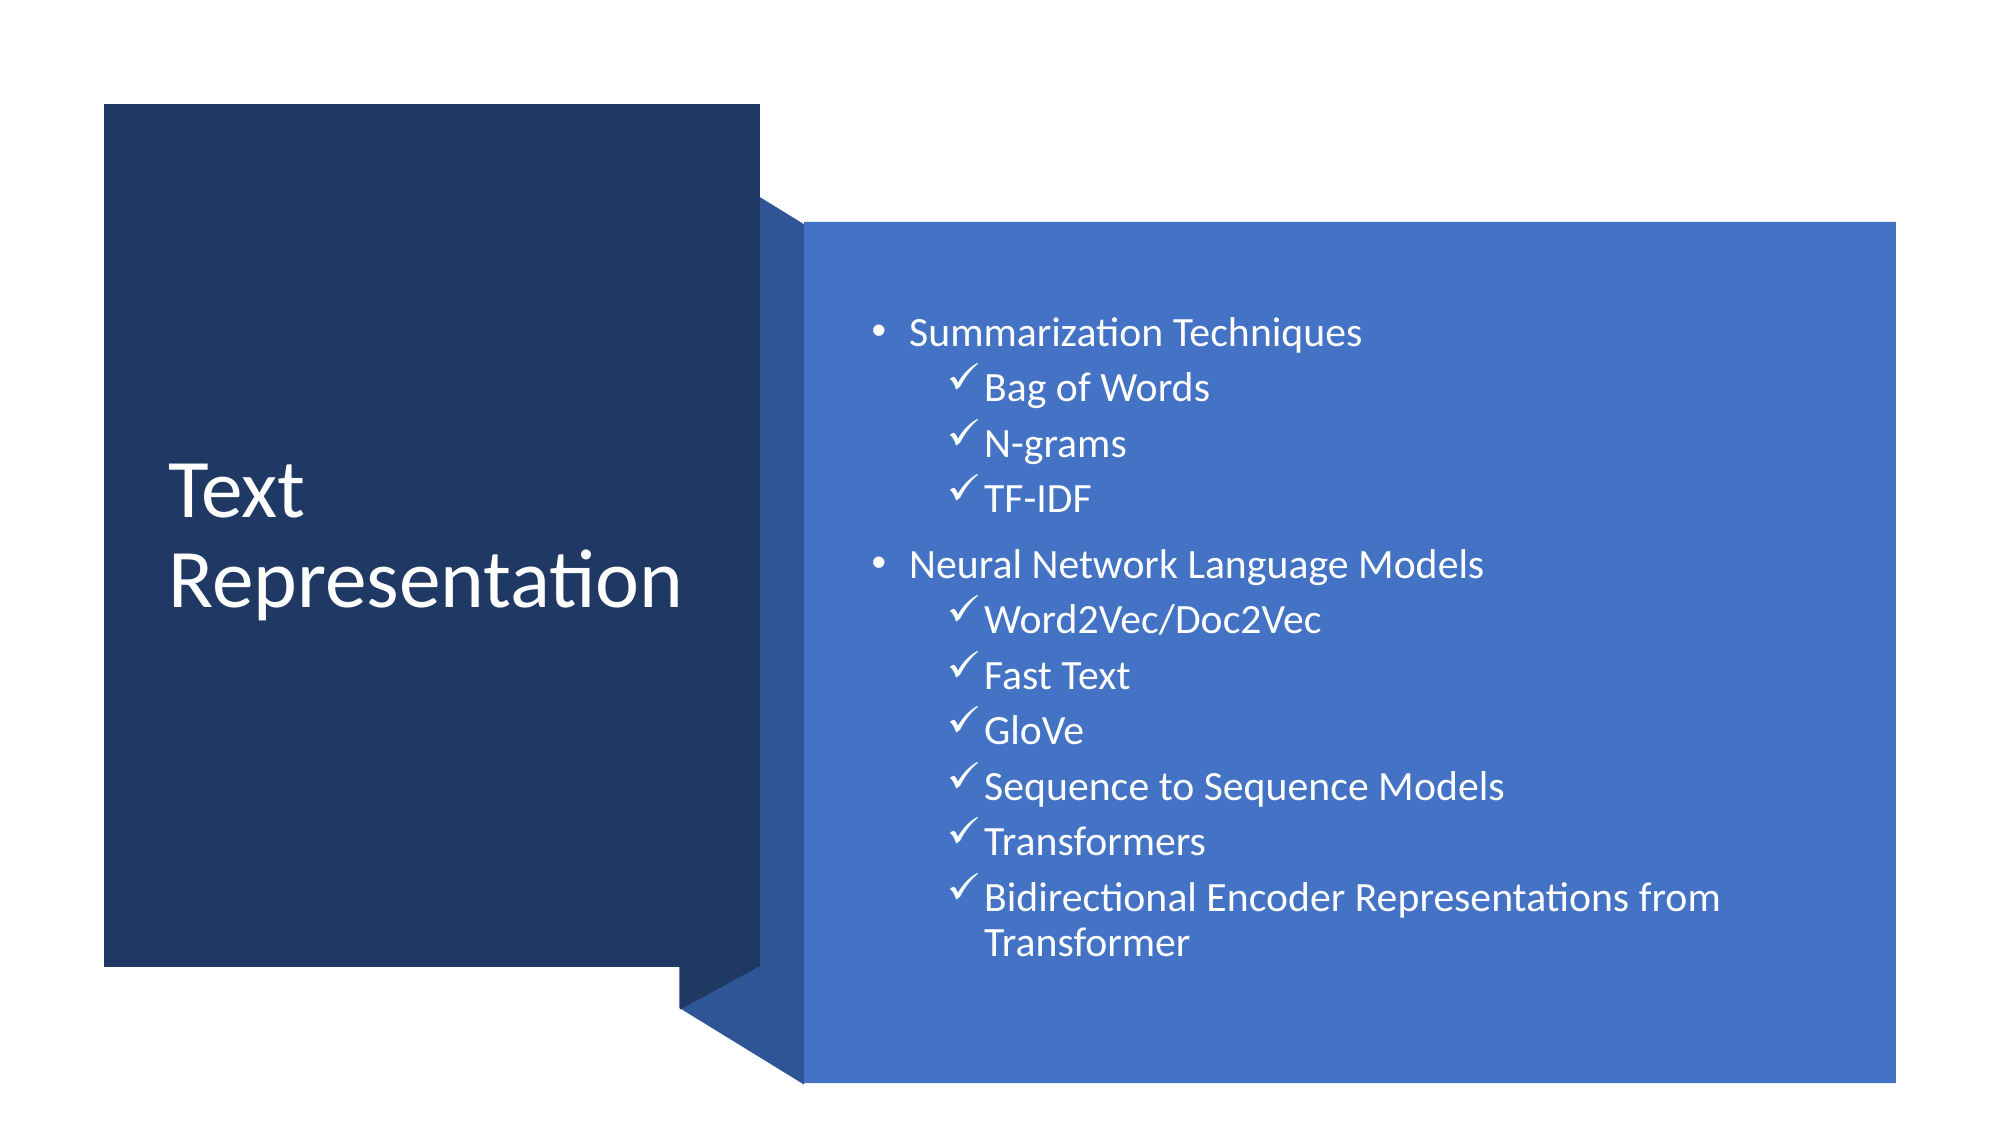

# Text Representation

Summarization Techniques
Bag of Words
N-grams
TF-IDF
Neural Network Language Models
Word2Vec/Doc2Vec
Fast Text
GloVe
Sequence to Sequence Models
Transformers
Bidirectional Encoder Representations from Transformer